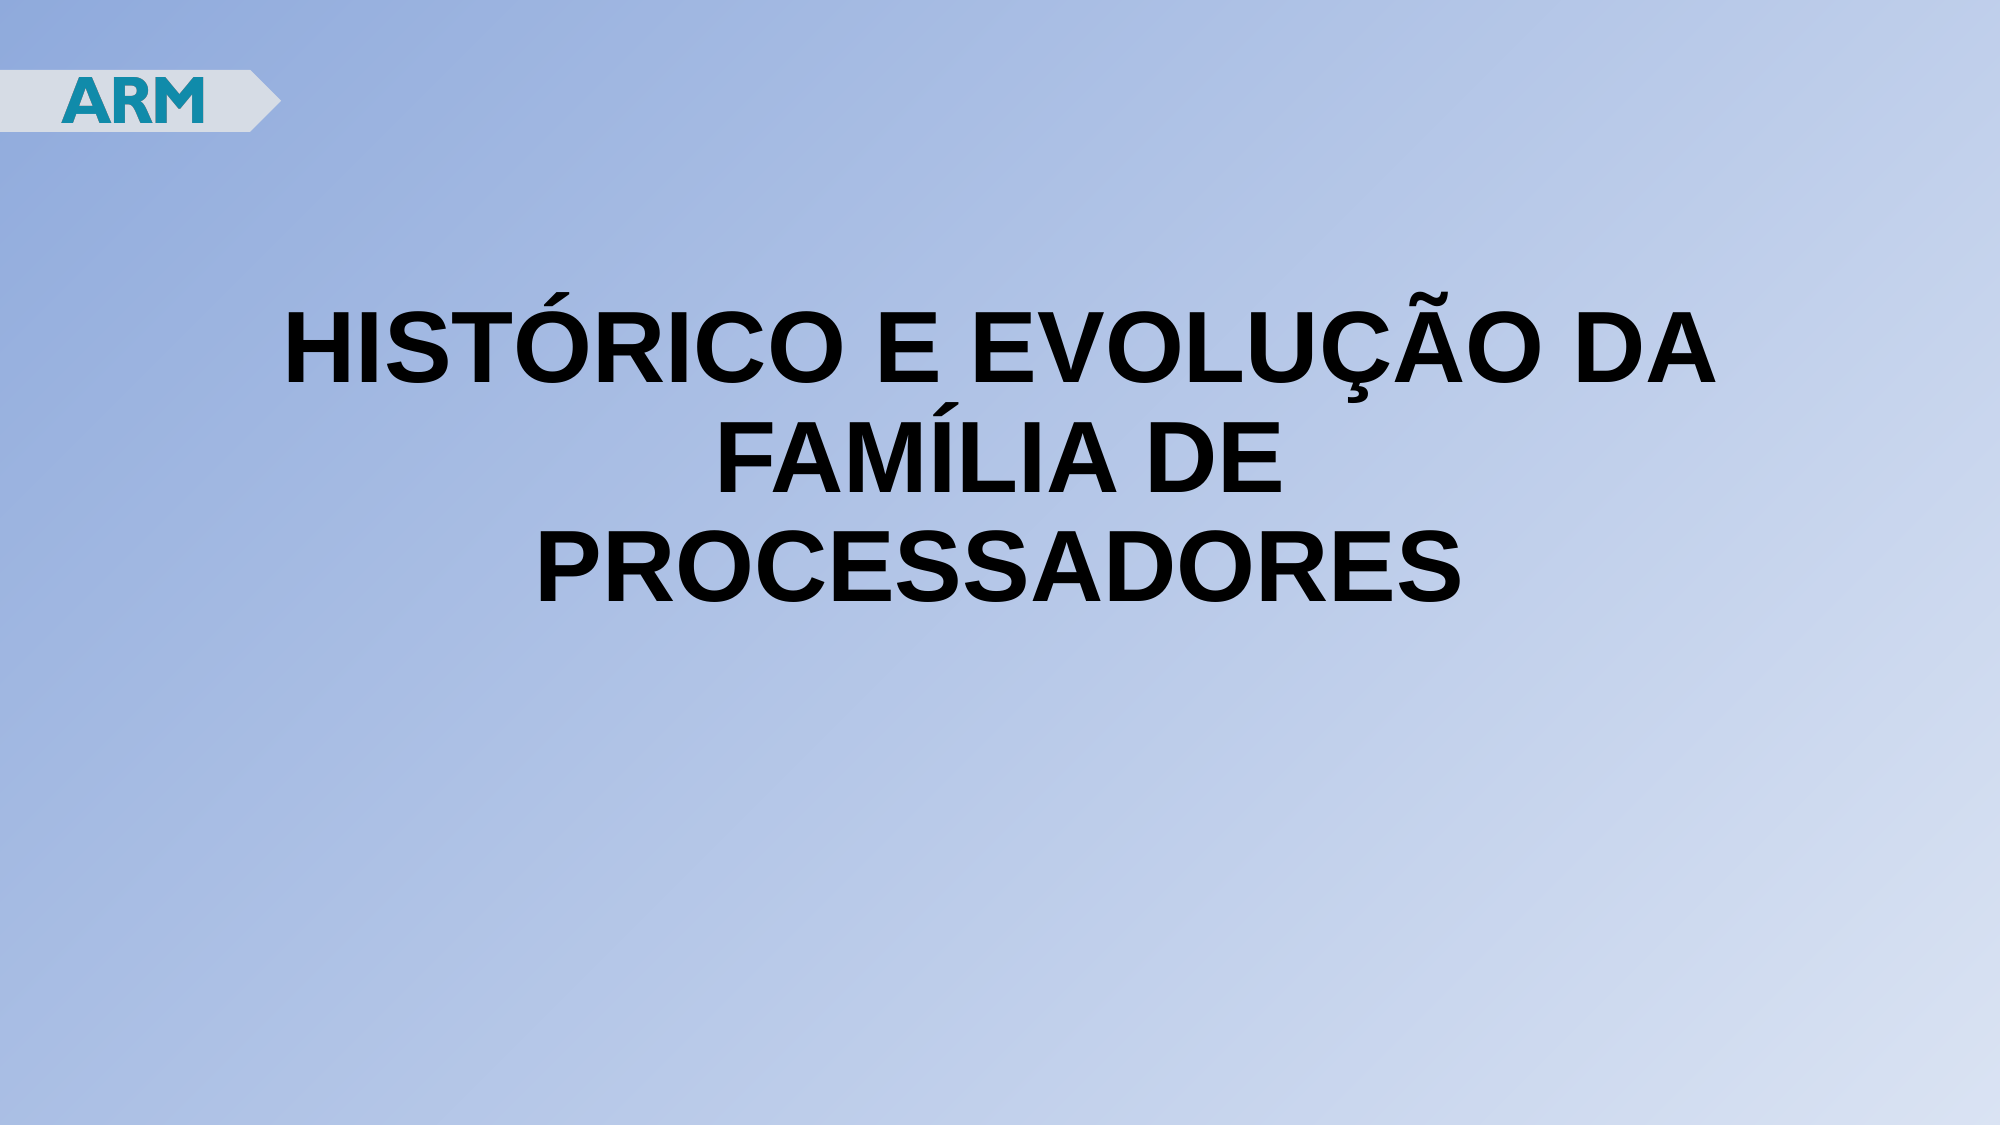

HISTÓRICO E EVOLUÇÃO DA FAMÍLIA DE PROCESSADORES